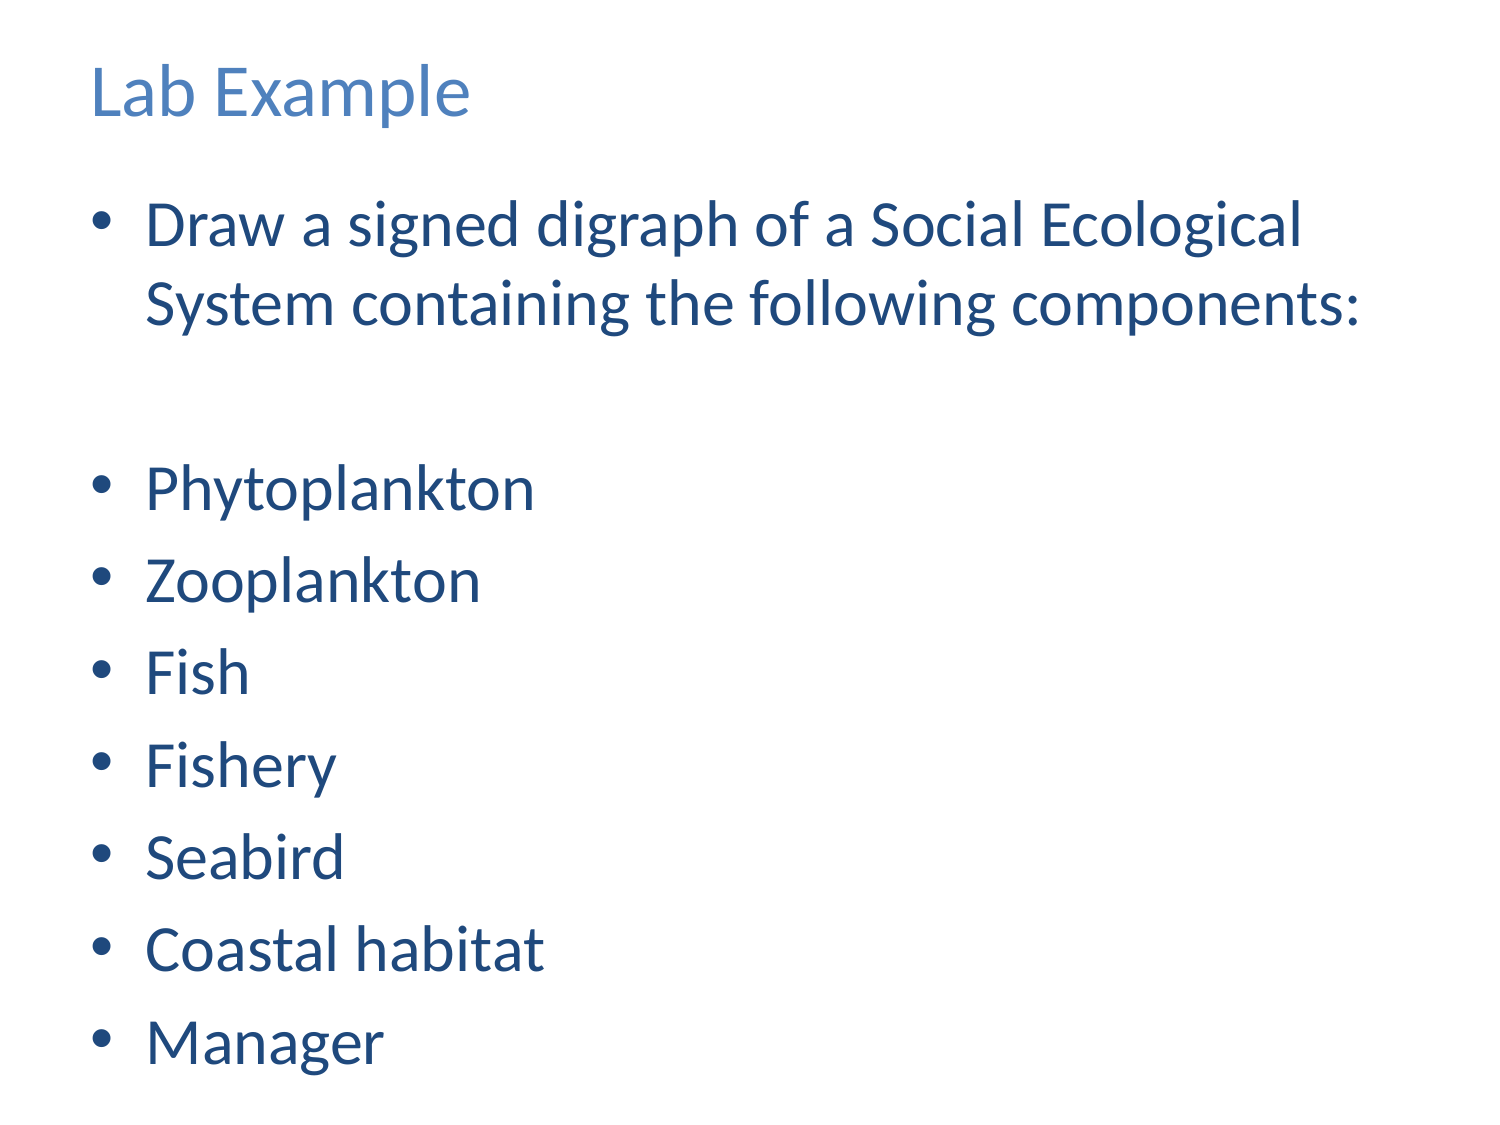

# Lab Example
Draw a signed digraph of a Social Ecological System containing the following components:

Phytoplankton
Zooplankton
Fish
Fishery
Seabird
Coastal habitat
Manager